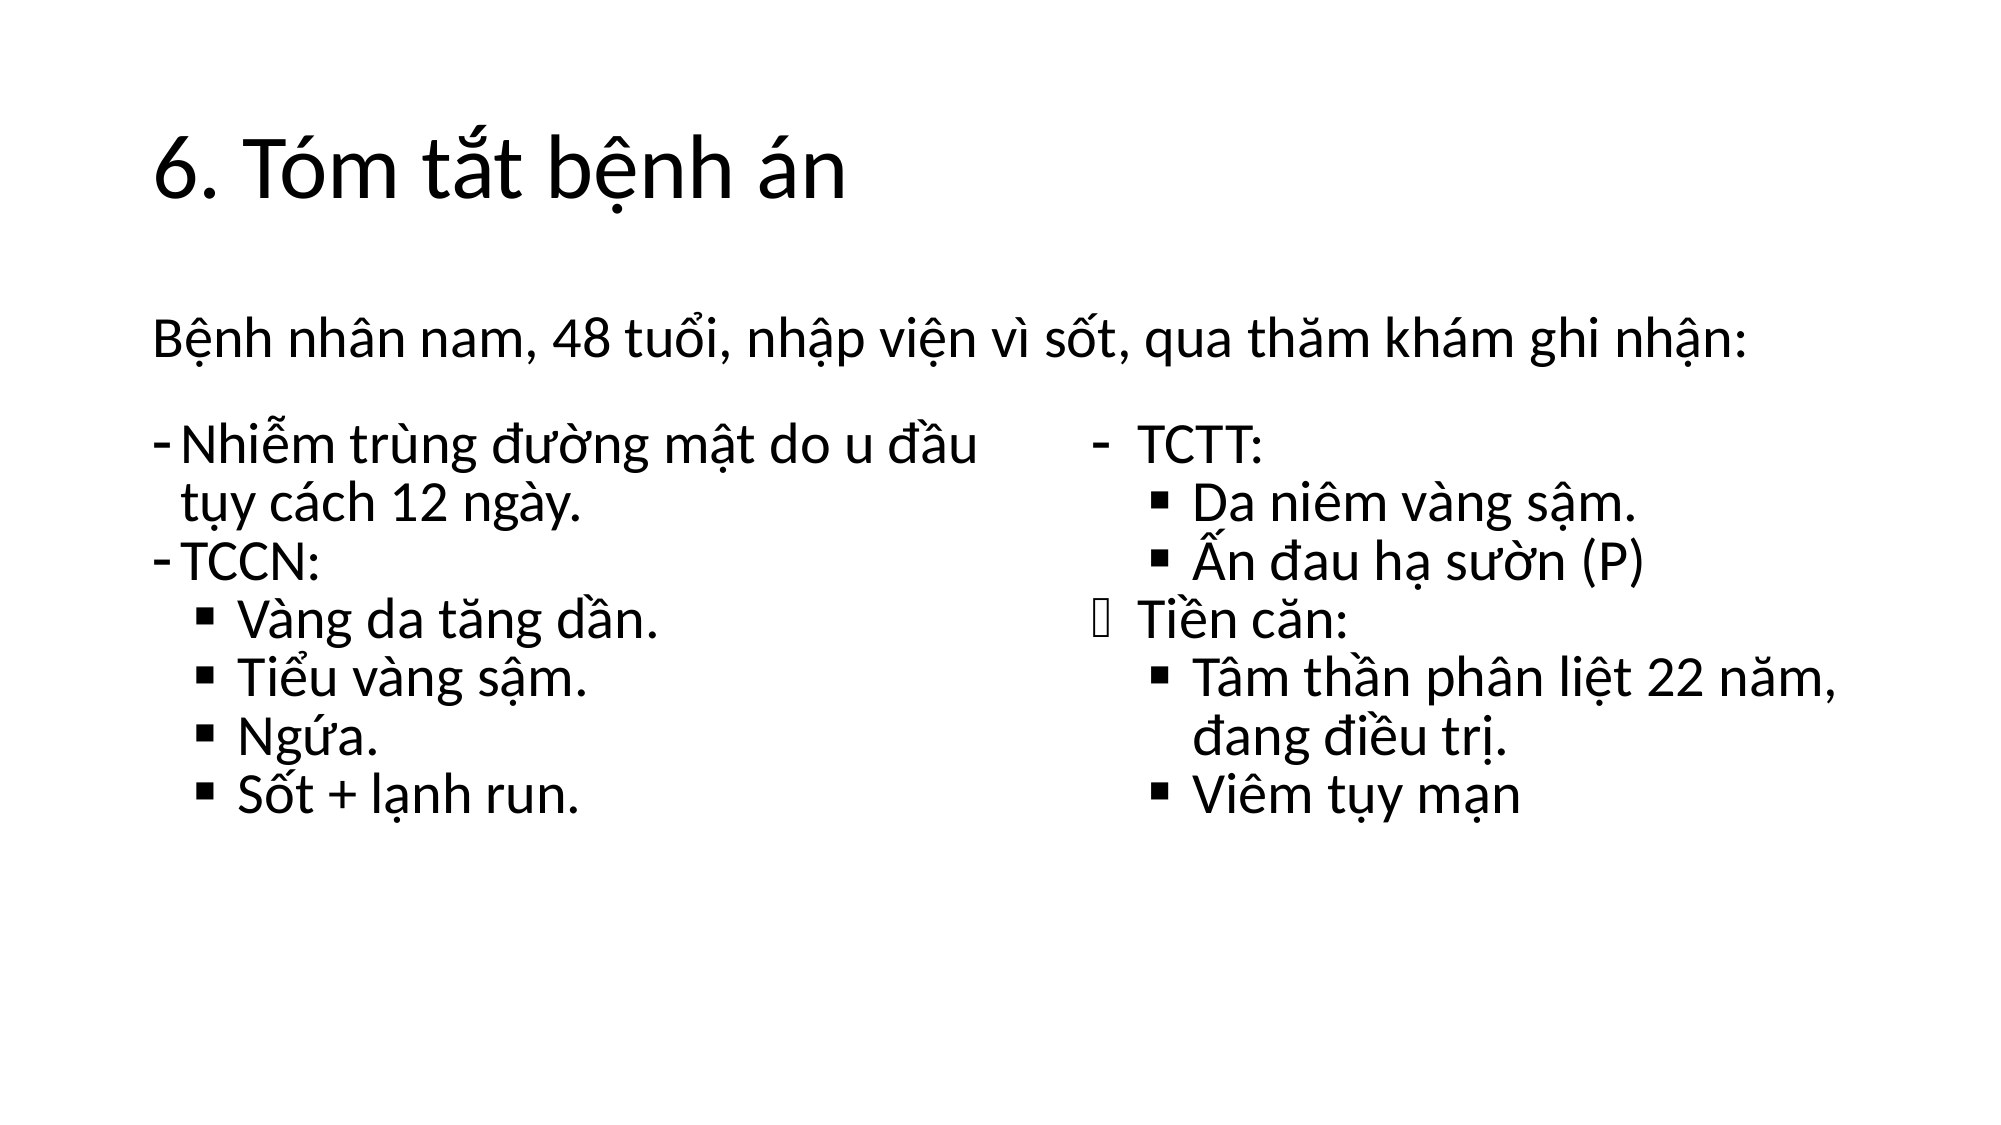

# 6. Tóm tắt bệnh án
Bệnh nhân nam, 48 tuổi, nhập viện vì sốt, qua thăm khám ghi nhận:

| Nhiễm trùng đường mật do u đầu tụy cách 12 ngày. TCCN: Vàng da tăng dần. Tiểu vàng sậm. Ngứa. Sốt + lạnh run. | TCTT: Da niêm vàng sậm. Ấn đau hạ sườn (P) Tiền căn: Tâm thần phân liệt 22 năm, đang điều trị. Viêm tụy mạnmạn 5 năm. |
| --- | --- |